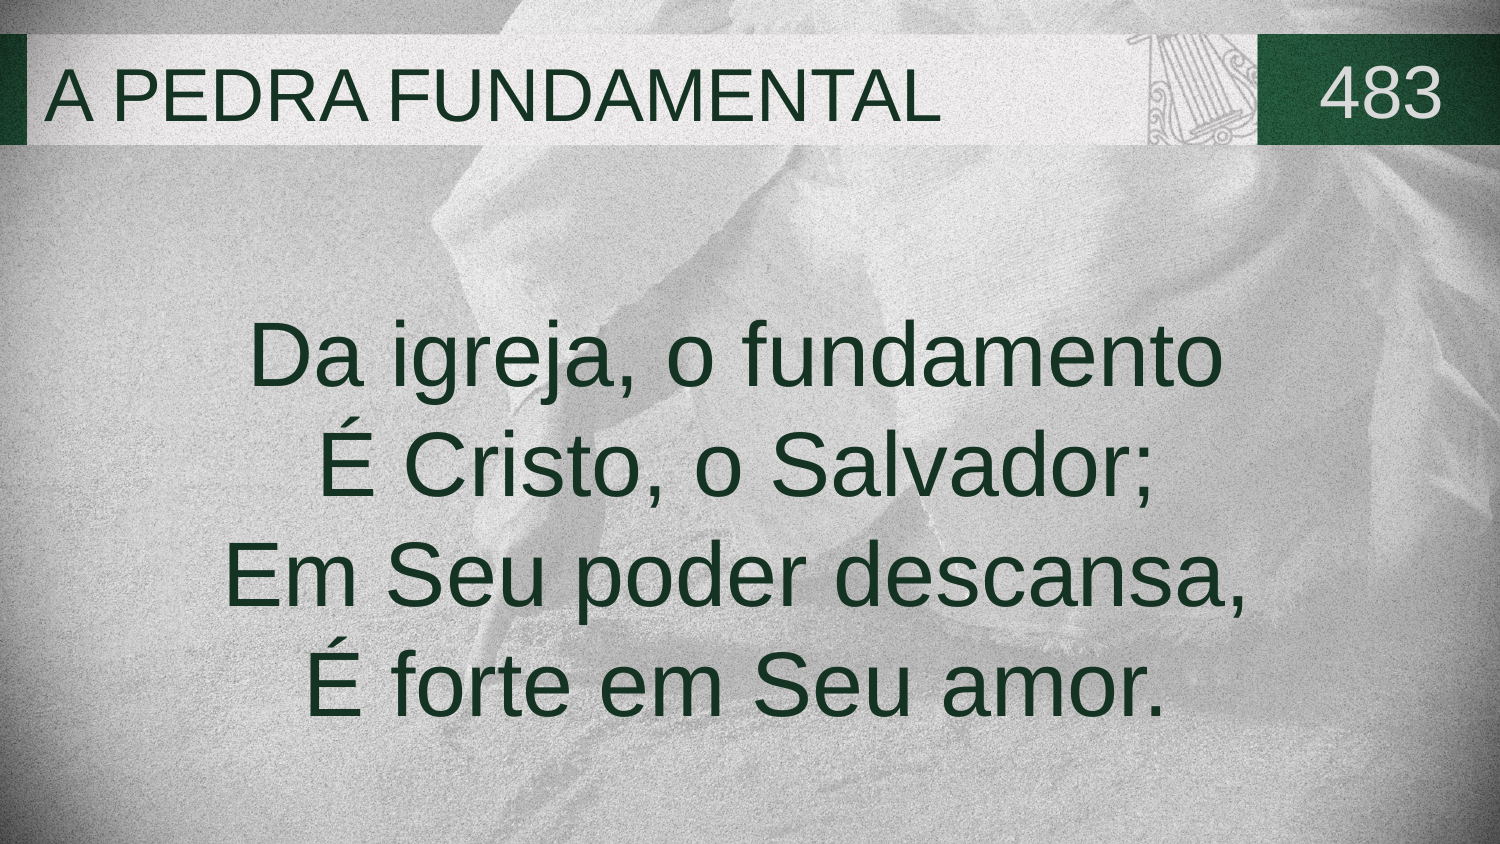

# A PEDRA FUNDAMENTAL
483
Da igreja, o fundamento
É Cristo, o Salvador;
Em Seu poder descansa,
É forte em Seu amor.